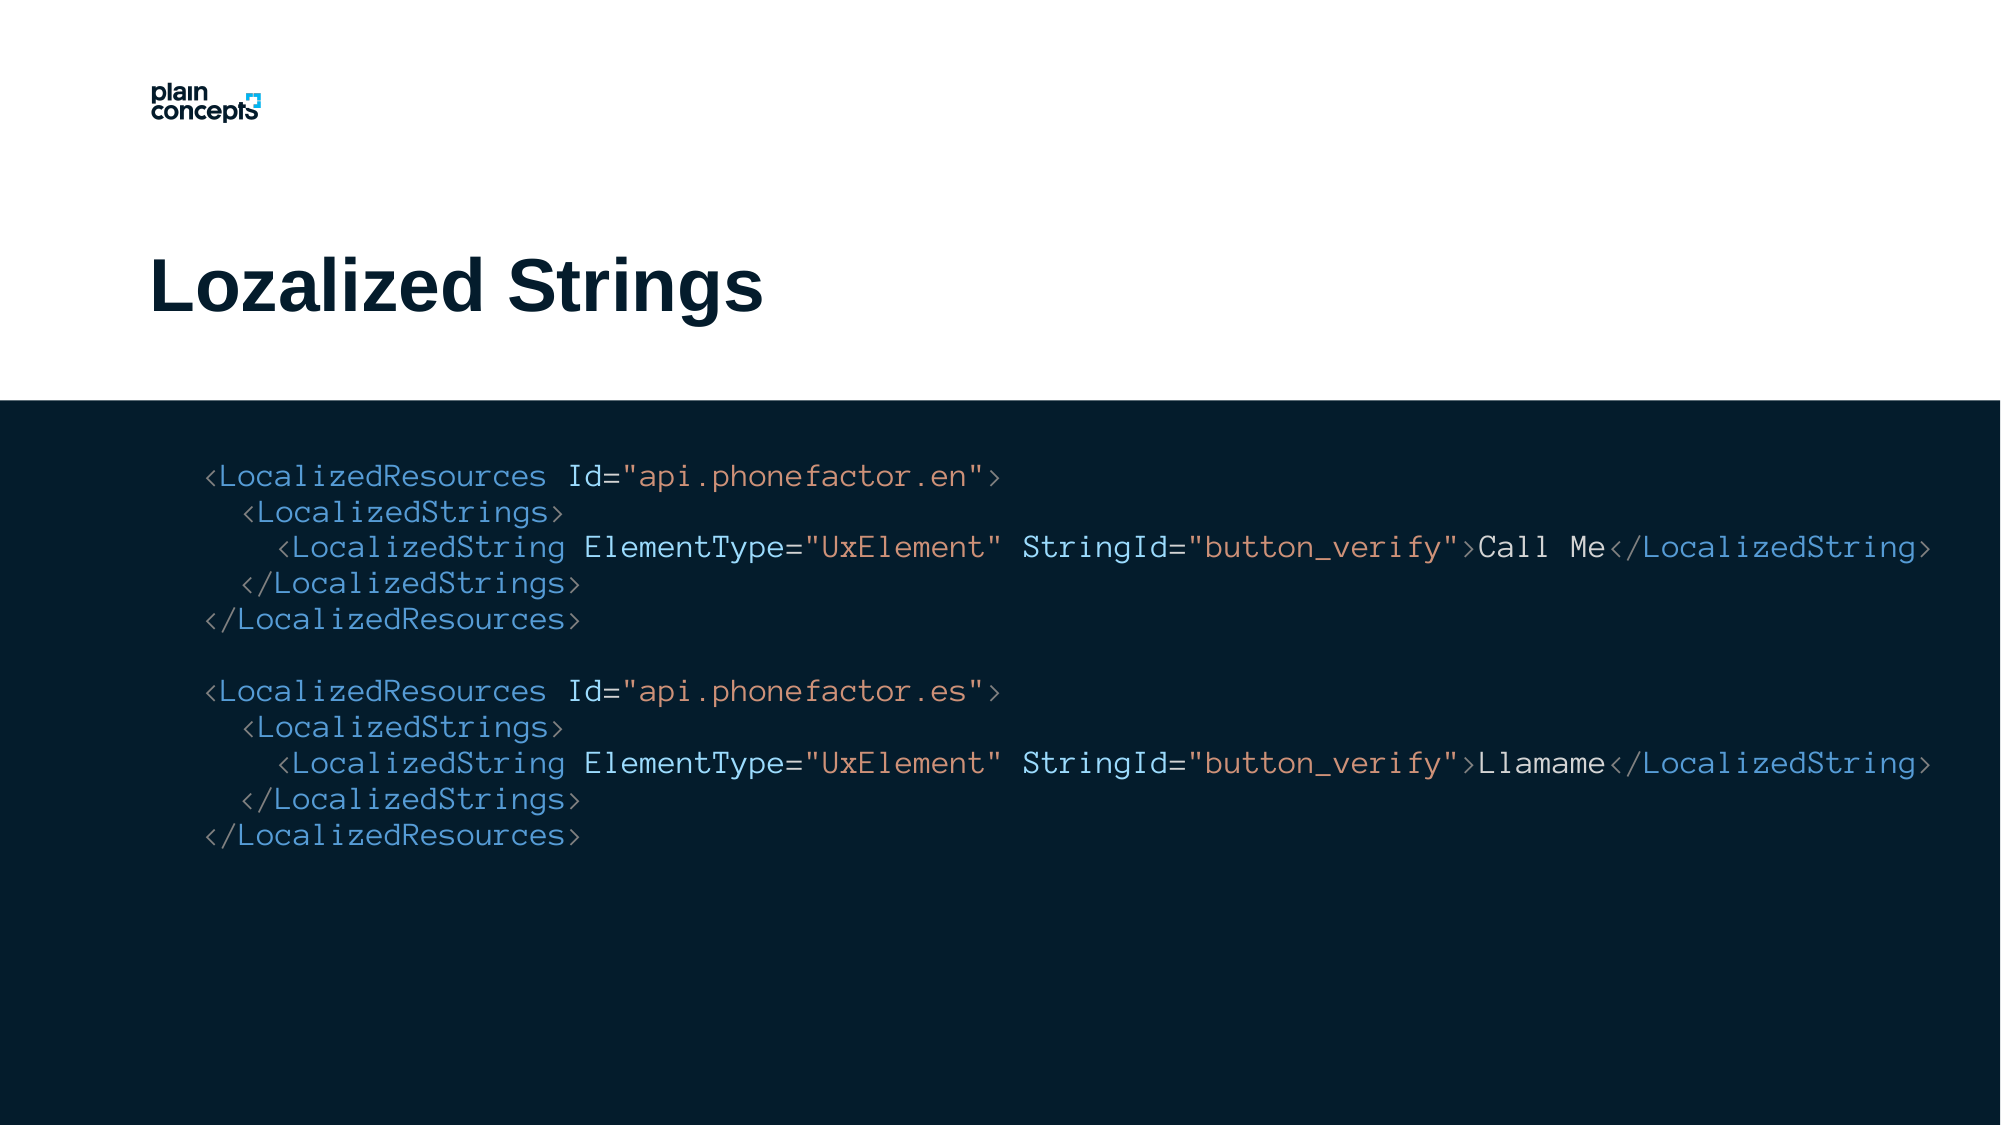

Lozalized Strings

<LocalizedResources Id="api.phonefactor.en">
	  <LocalizedStrings>
    <LocalizedString ElementType="UxElement" StringId="button_verify">Call Me</LocalizedString>
  </LocalizedStrings>
</LocalizedResources>

<LocalizedResources Id="api.phonefactor.es">
	  <LocalizedStrings>
    <LocalizedString ElementType="UxElement" StringId="button_verify">Llamame</LocalizedString>
  </LocalizedStrings>
</LocalizedResources>